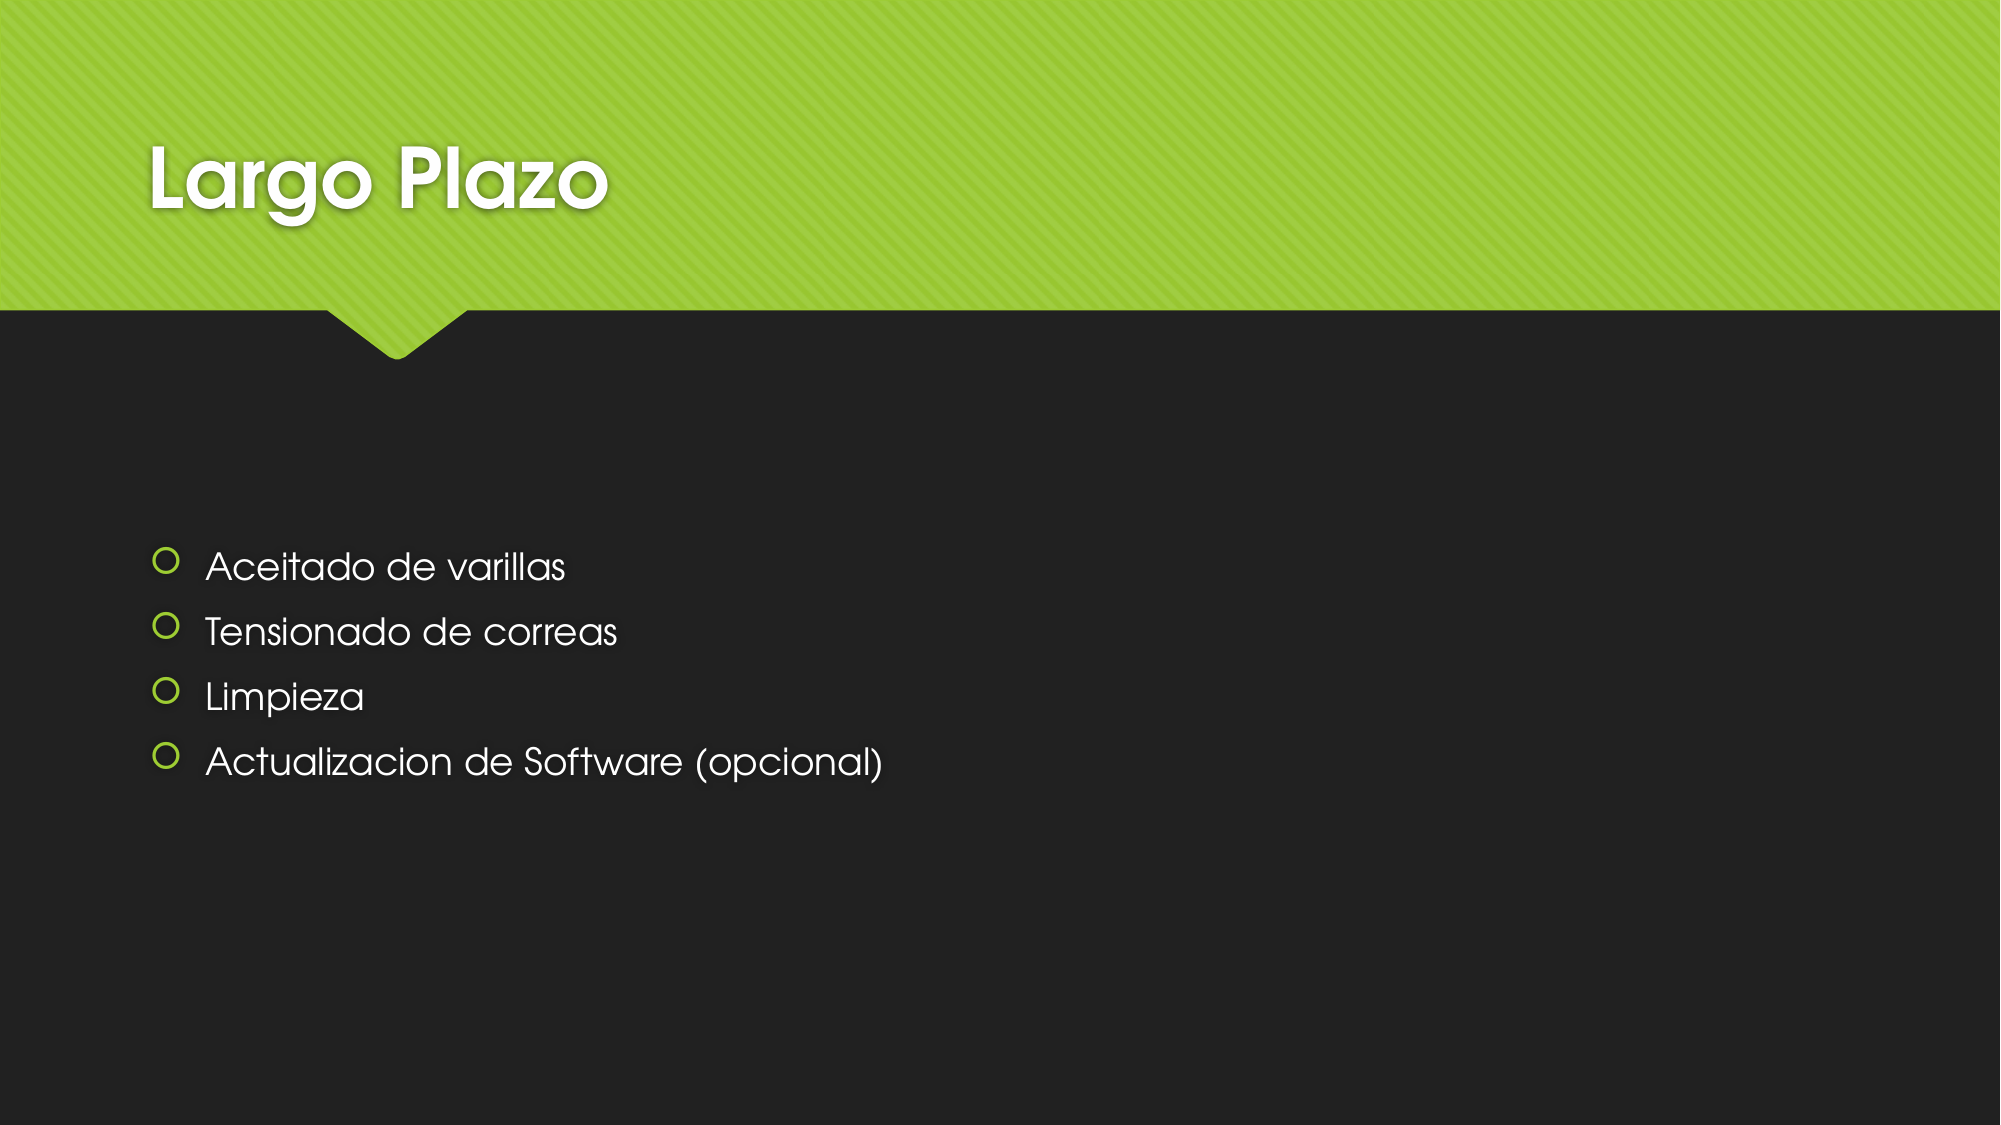

# Largo Plazo
Aceitado de varillas
Tensionado de correas
Limpieza
Actualizacion de Software (opcional)